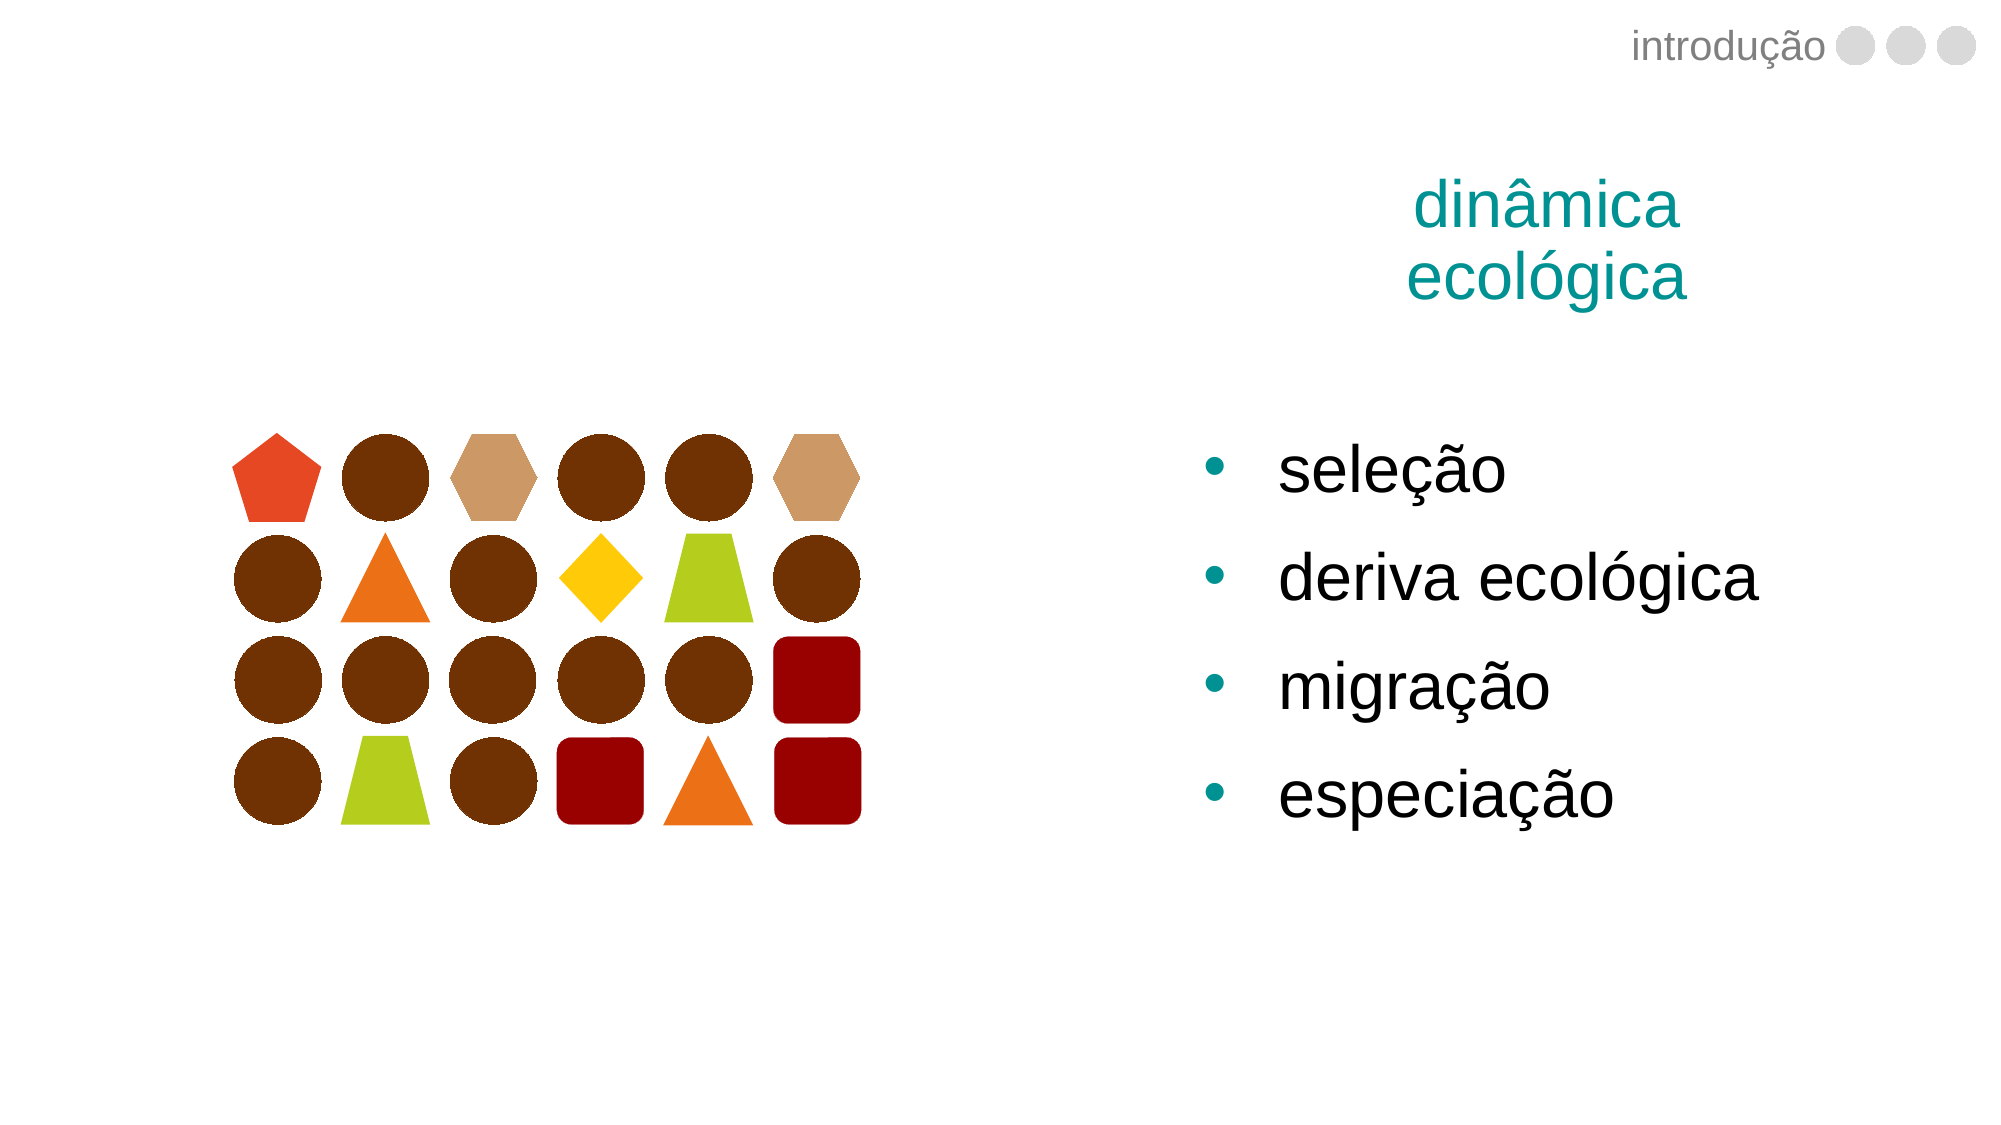

introdução

dinâmica ecológica
seleção
deriva ecológica
migração
especiação